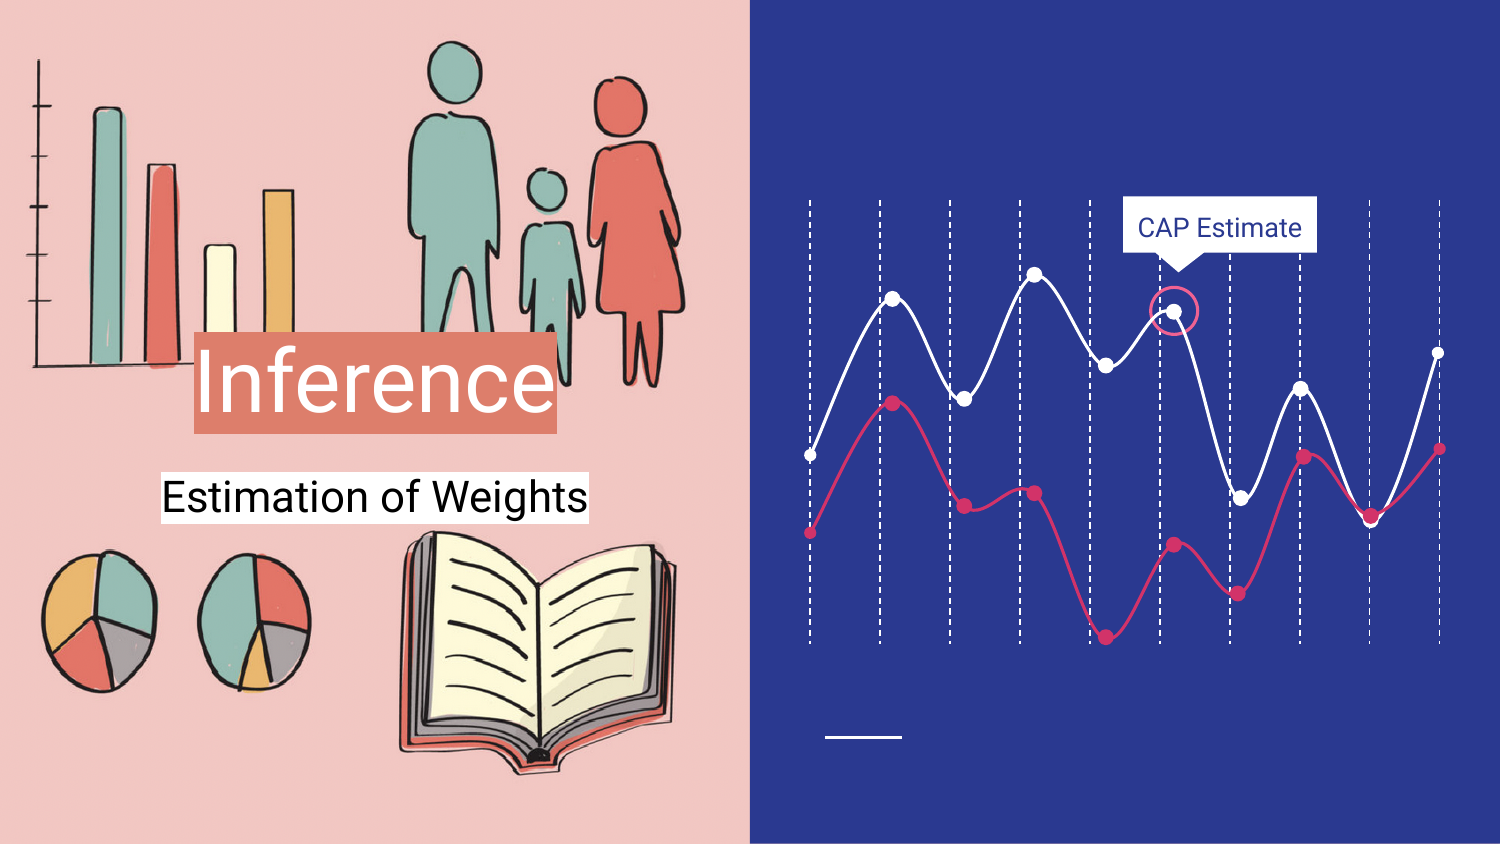

# Inference

CAP Estimate

Estimation of Weights